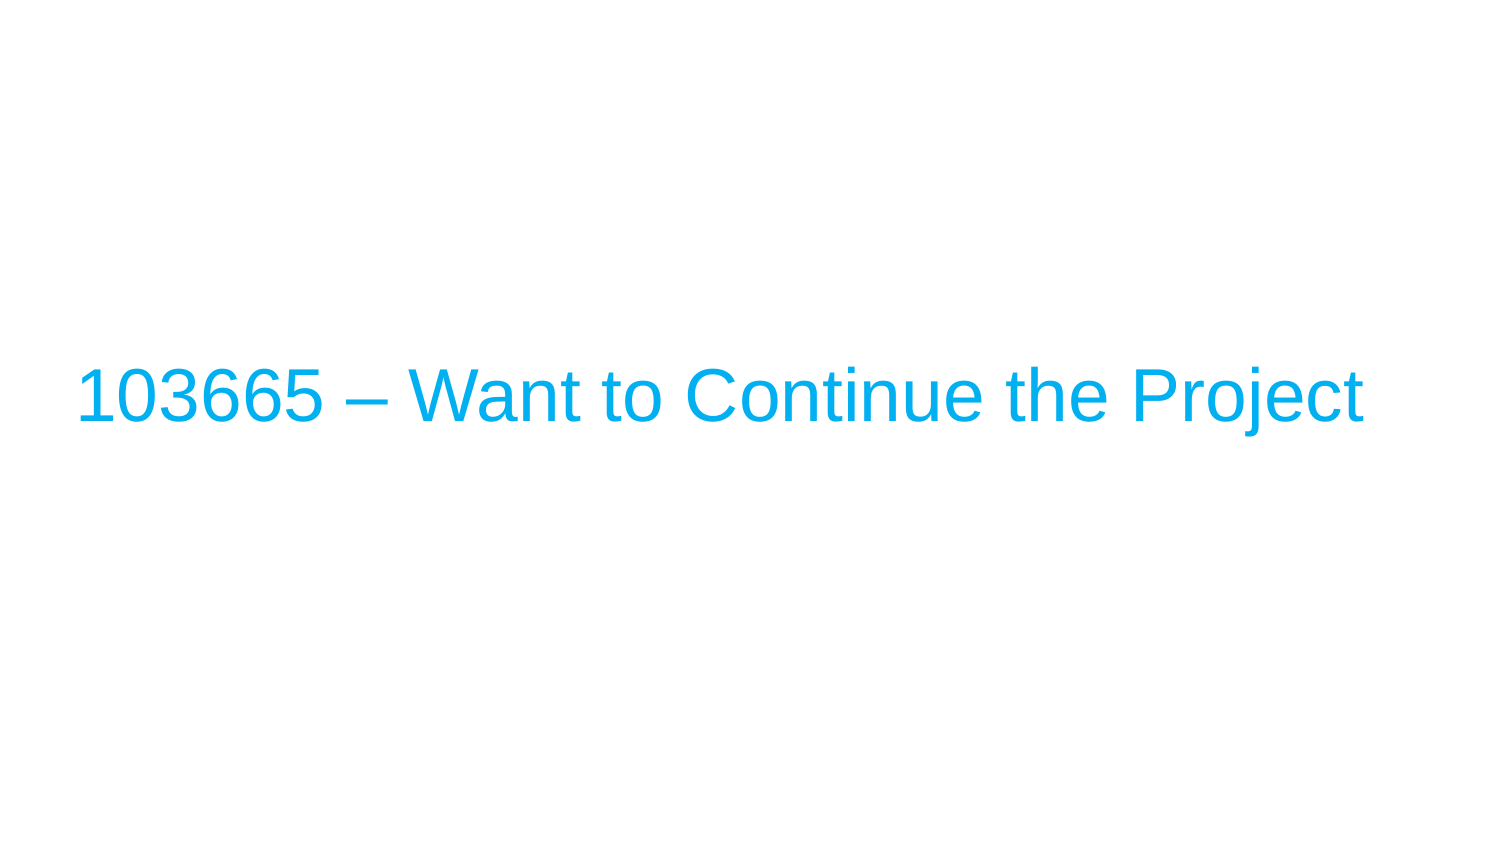

# 103665 – Want to Continue the Project